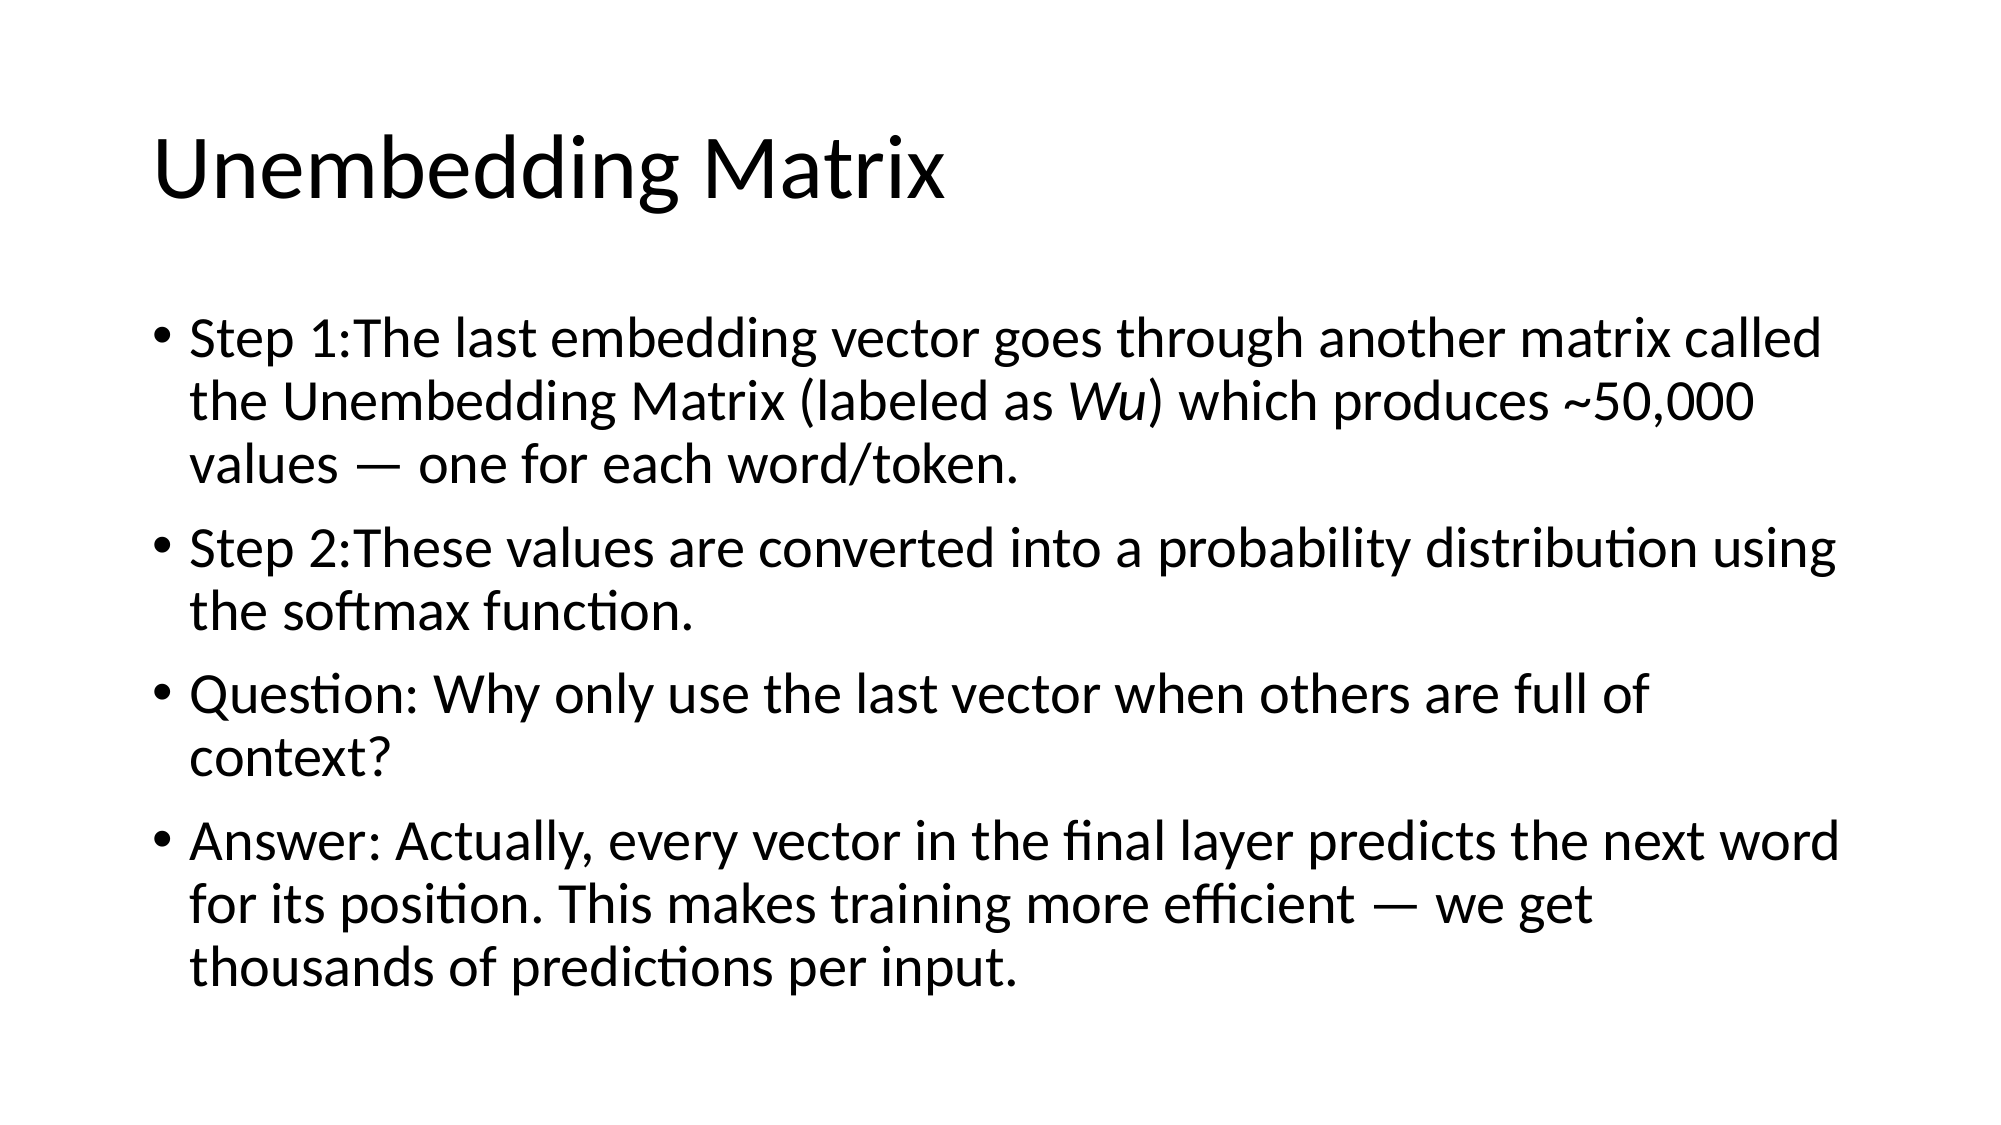

# Unembedding Matrix
Step 1:The last embedding vector goes through another matrix called the Unembedding Matrix (labeled as Wu) which produces ~50,000 values — one for each word/token.
Step 2:These values are converted into a probability distribution using the softmax function.
Question: Why only use the last vector when others are full of context?
Answer: Actually, every vector in the final layer predicts the next word for its position. This makes training more efficient — we get thousands of predictions per input.